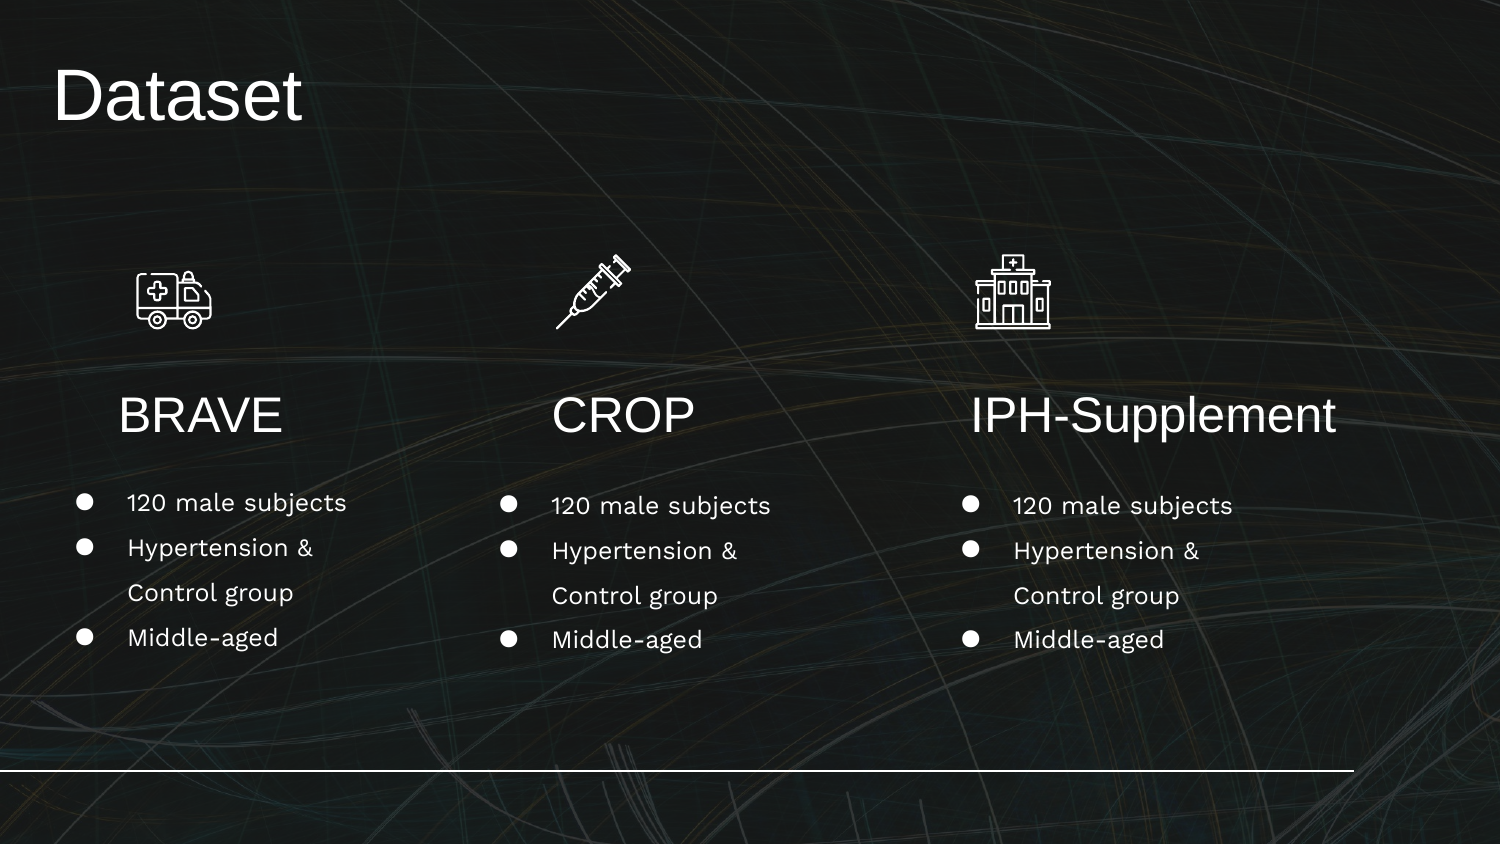

# Dataset

BRAVE
CROP
IPH-Supplement
120 male subjects
Hypertension & Control group
Middle-aged
120 male subjects
Hypertension & Control group
Middle-aged
120 male subjects
Hypertension & Control group
Middle-aged